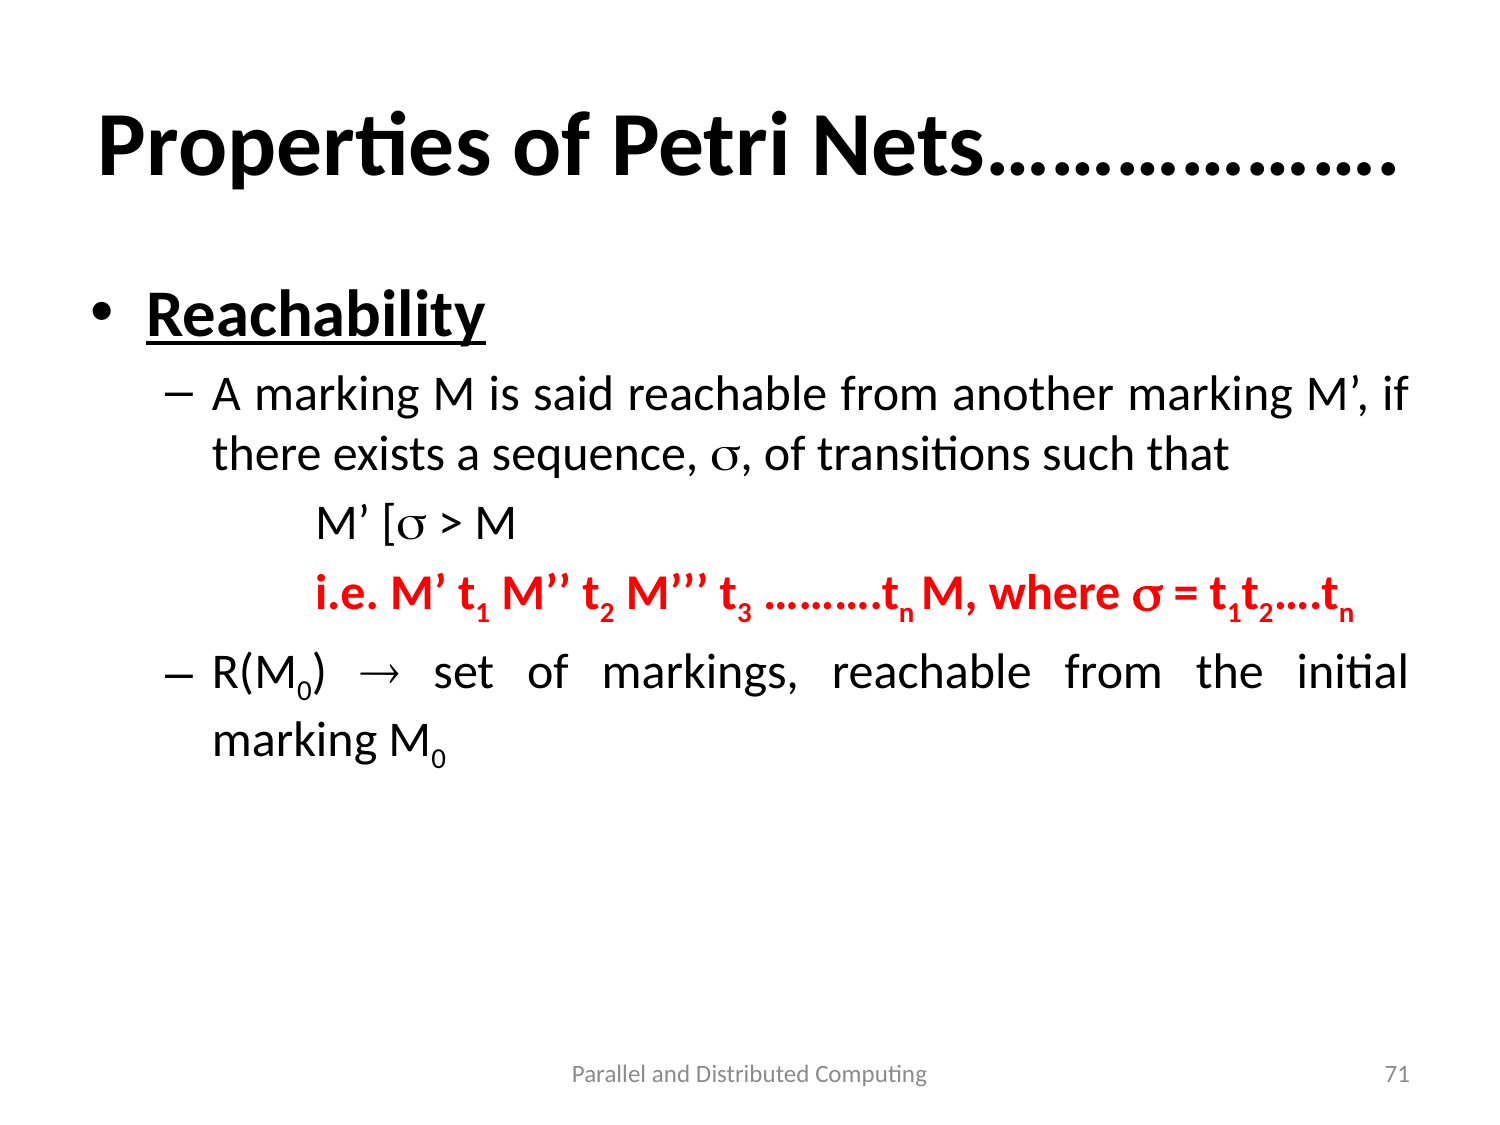

# Properties of Petri Nets……………….
Reachability
A marking M is said reachable from another marking M’, if there exists a sequence, σ, of transitions such that
	M’ [σ > M
	i.e. M’ t1 M’’ t2 M’’’ t3 ……….tn M, where σ = t1t2….tn
R(M0) → set of markings, reachable from the initial marking M0
Parallel and Distributed Computing
71